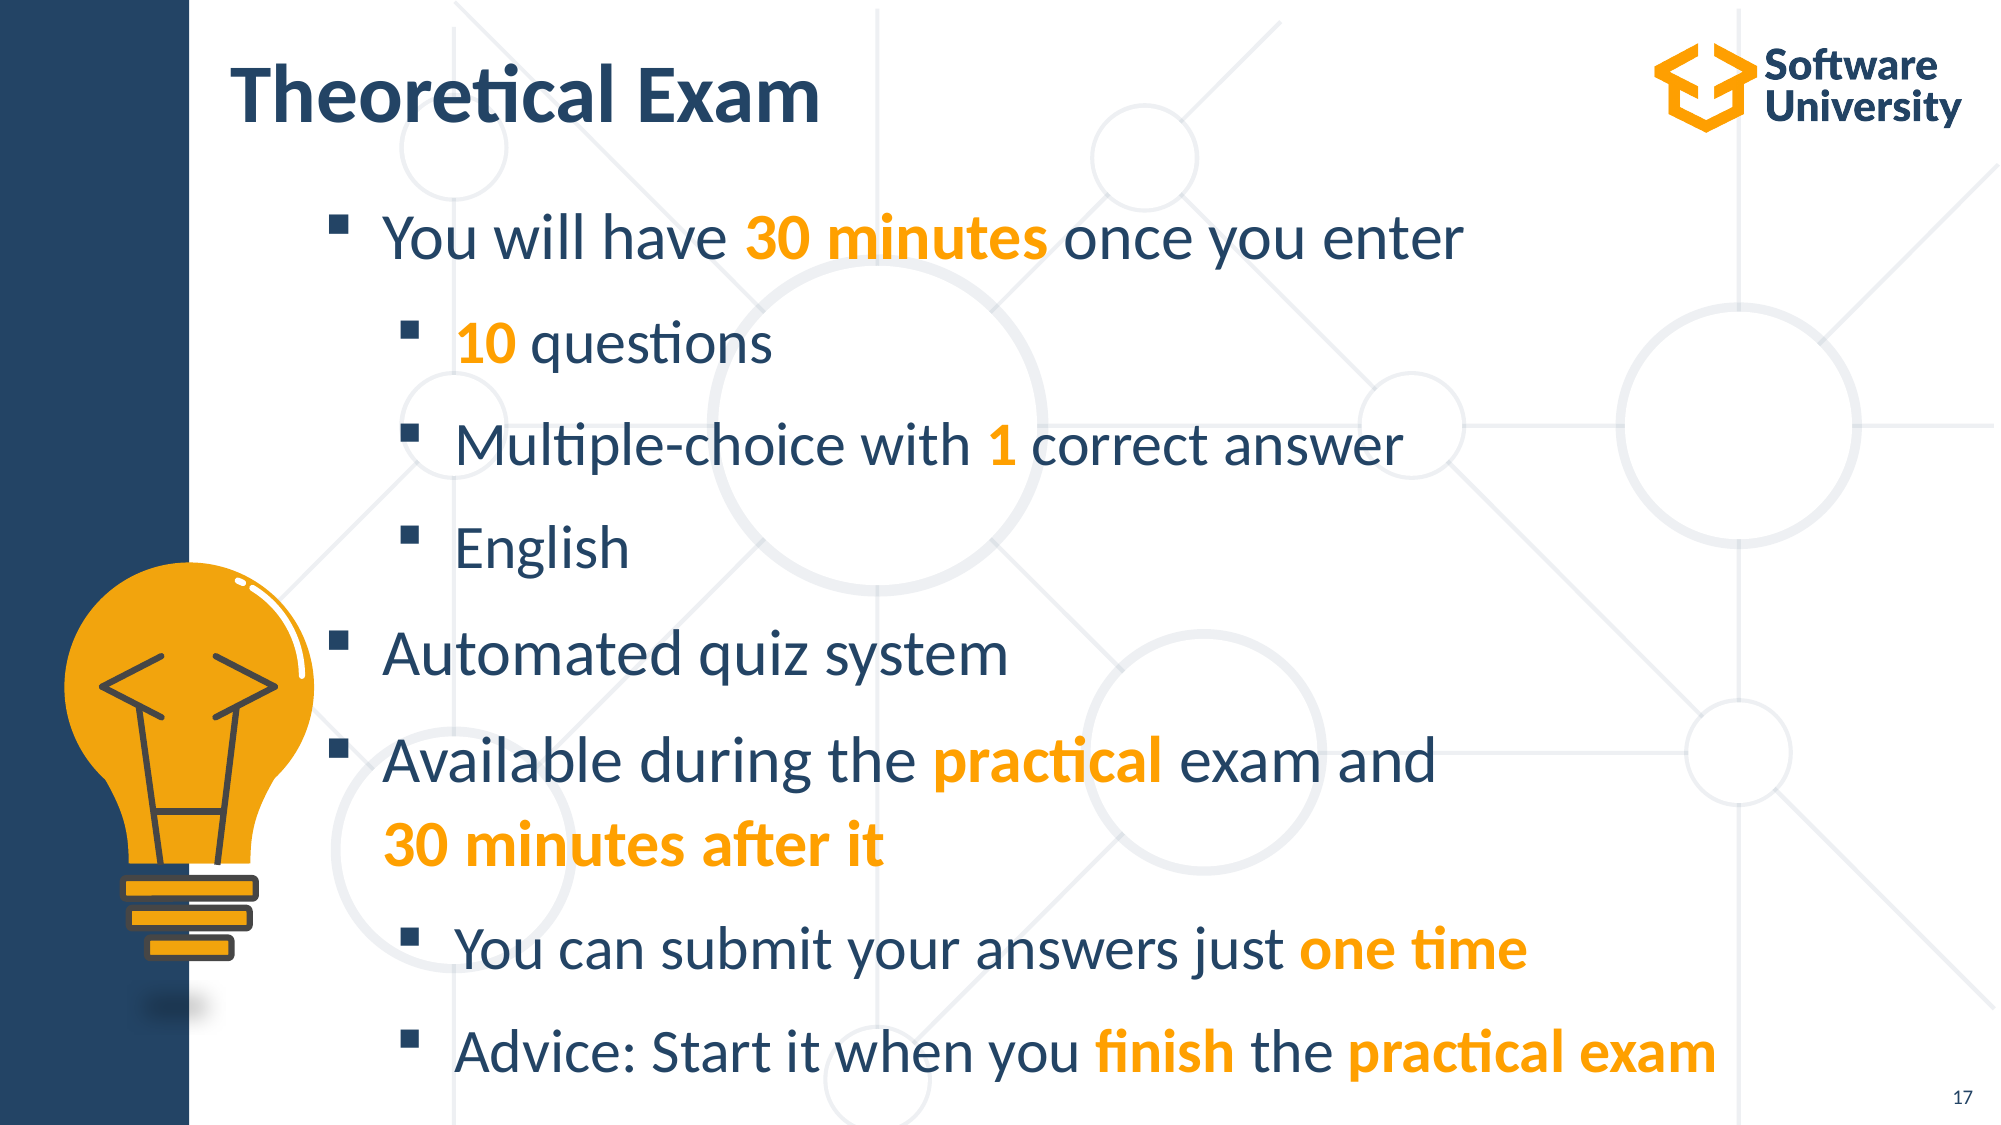

# Theoretical Exam
You will have 30 minutes once you enter
10 questions
Multiple-choice with 1 correct answer
English
Automated quiz system
Available during the practical exam and
30 minutes after it
You can submit your answers just one time
Advice: Start it when you finish the practical exam
17